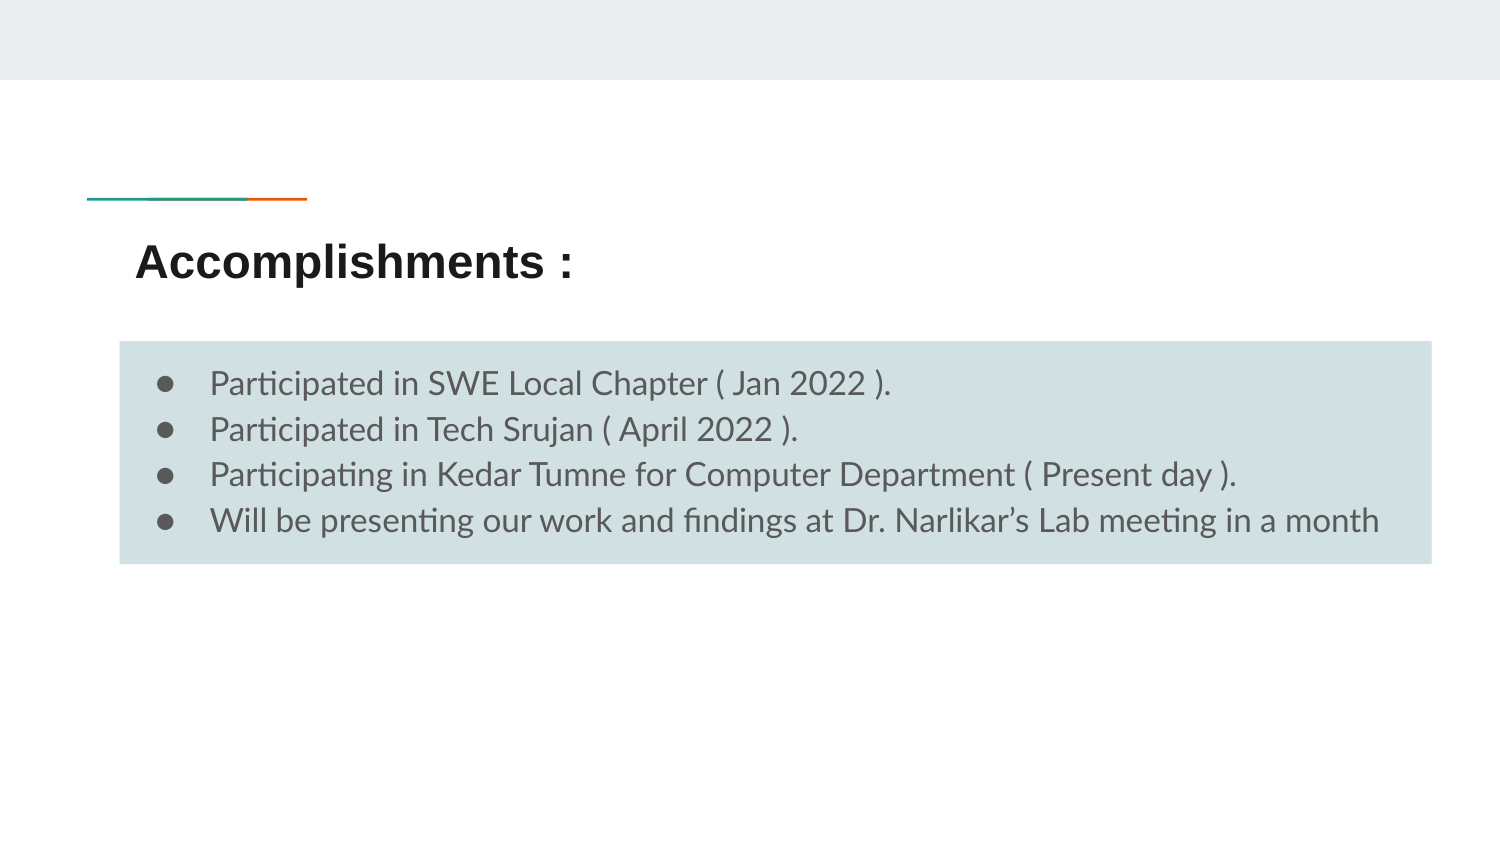

# Accomplishments :
Participated in SWE Local Chapter ( Jan 2022 ).
Participated in Tech Srujan ( April 2022 ).
Participating in Kedar Tumne for Computer Department ( Present day ).
Will be presenting our work and findings at Dr. Narlikar’s Lab meeting in a month